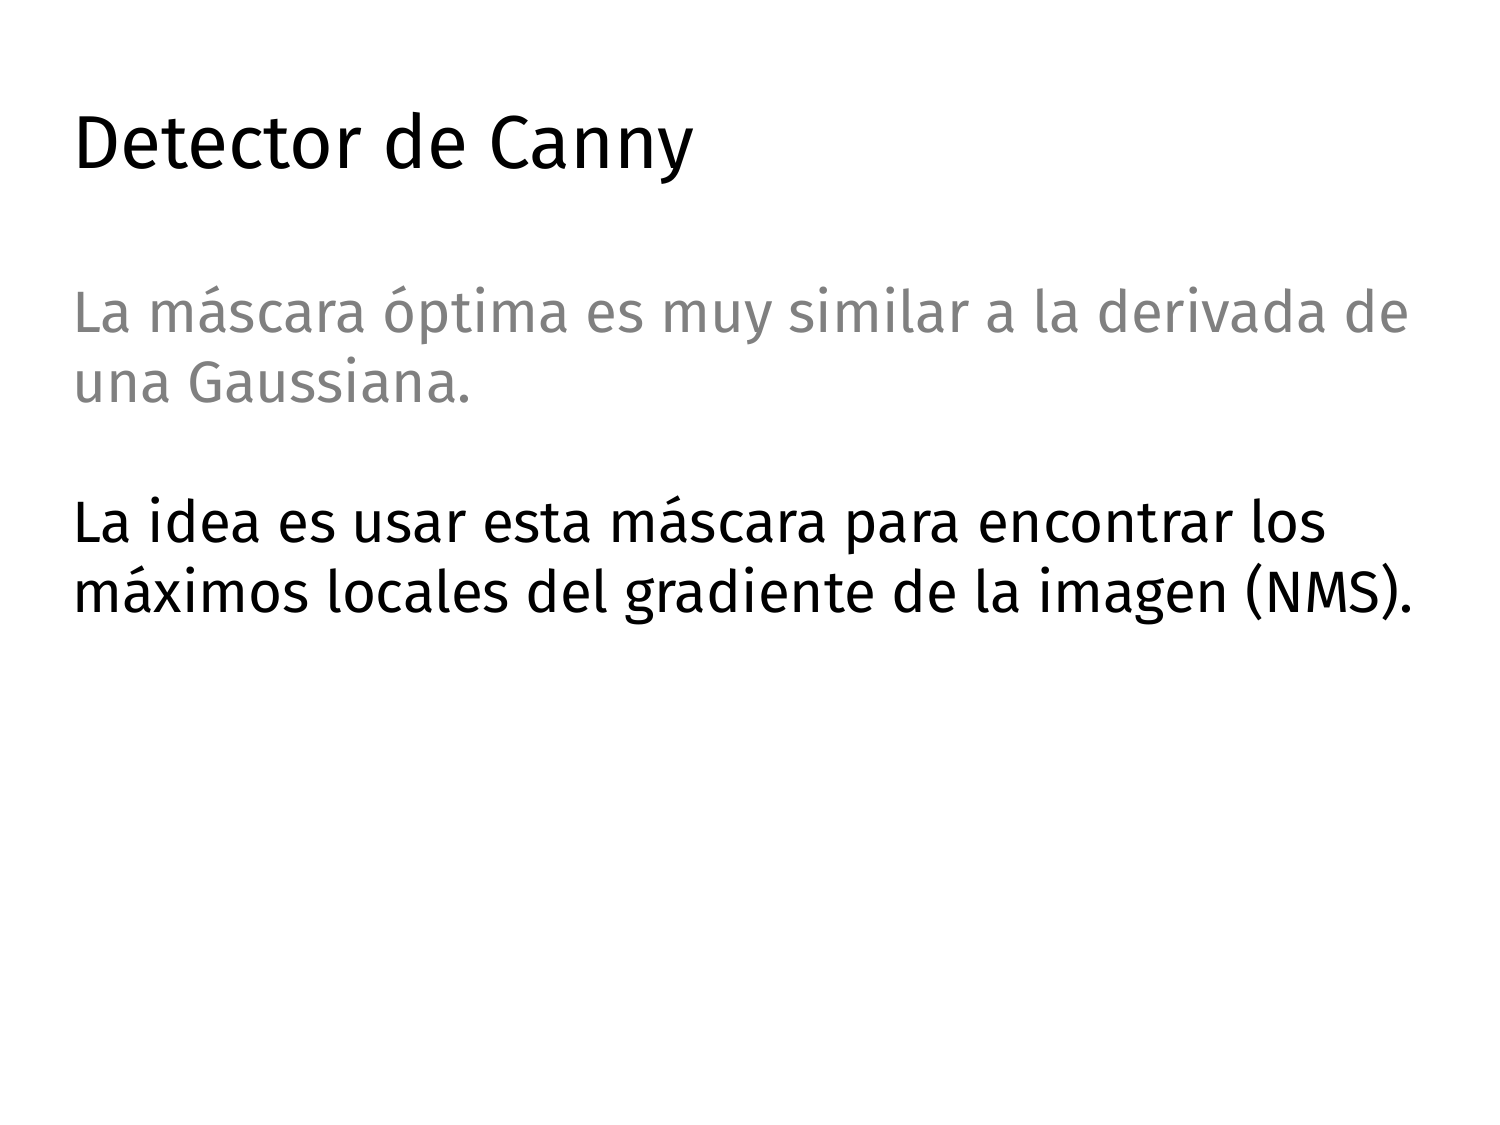

Detector de Canny

La máscara óptima es muy similar a la derivada de una Gaussiana.

La idea es usar esta máscara para encontrar los máximos locales del gradiente de la imagen (NMS).